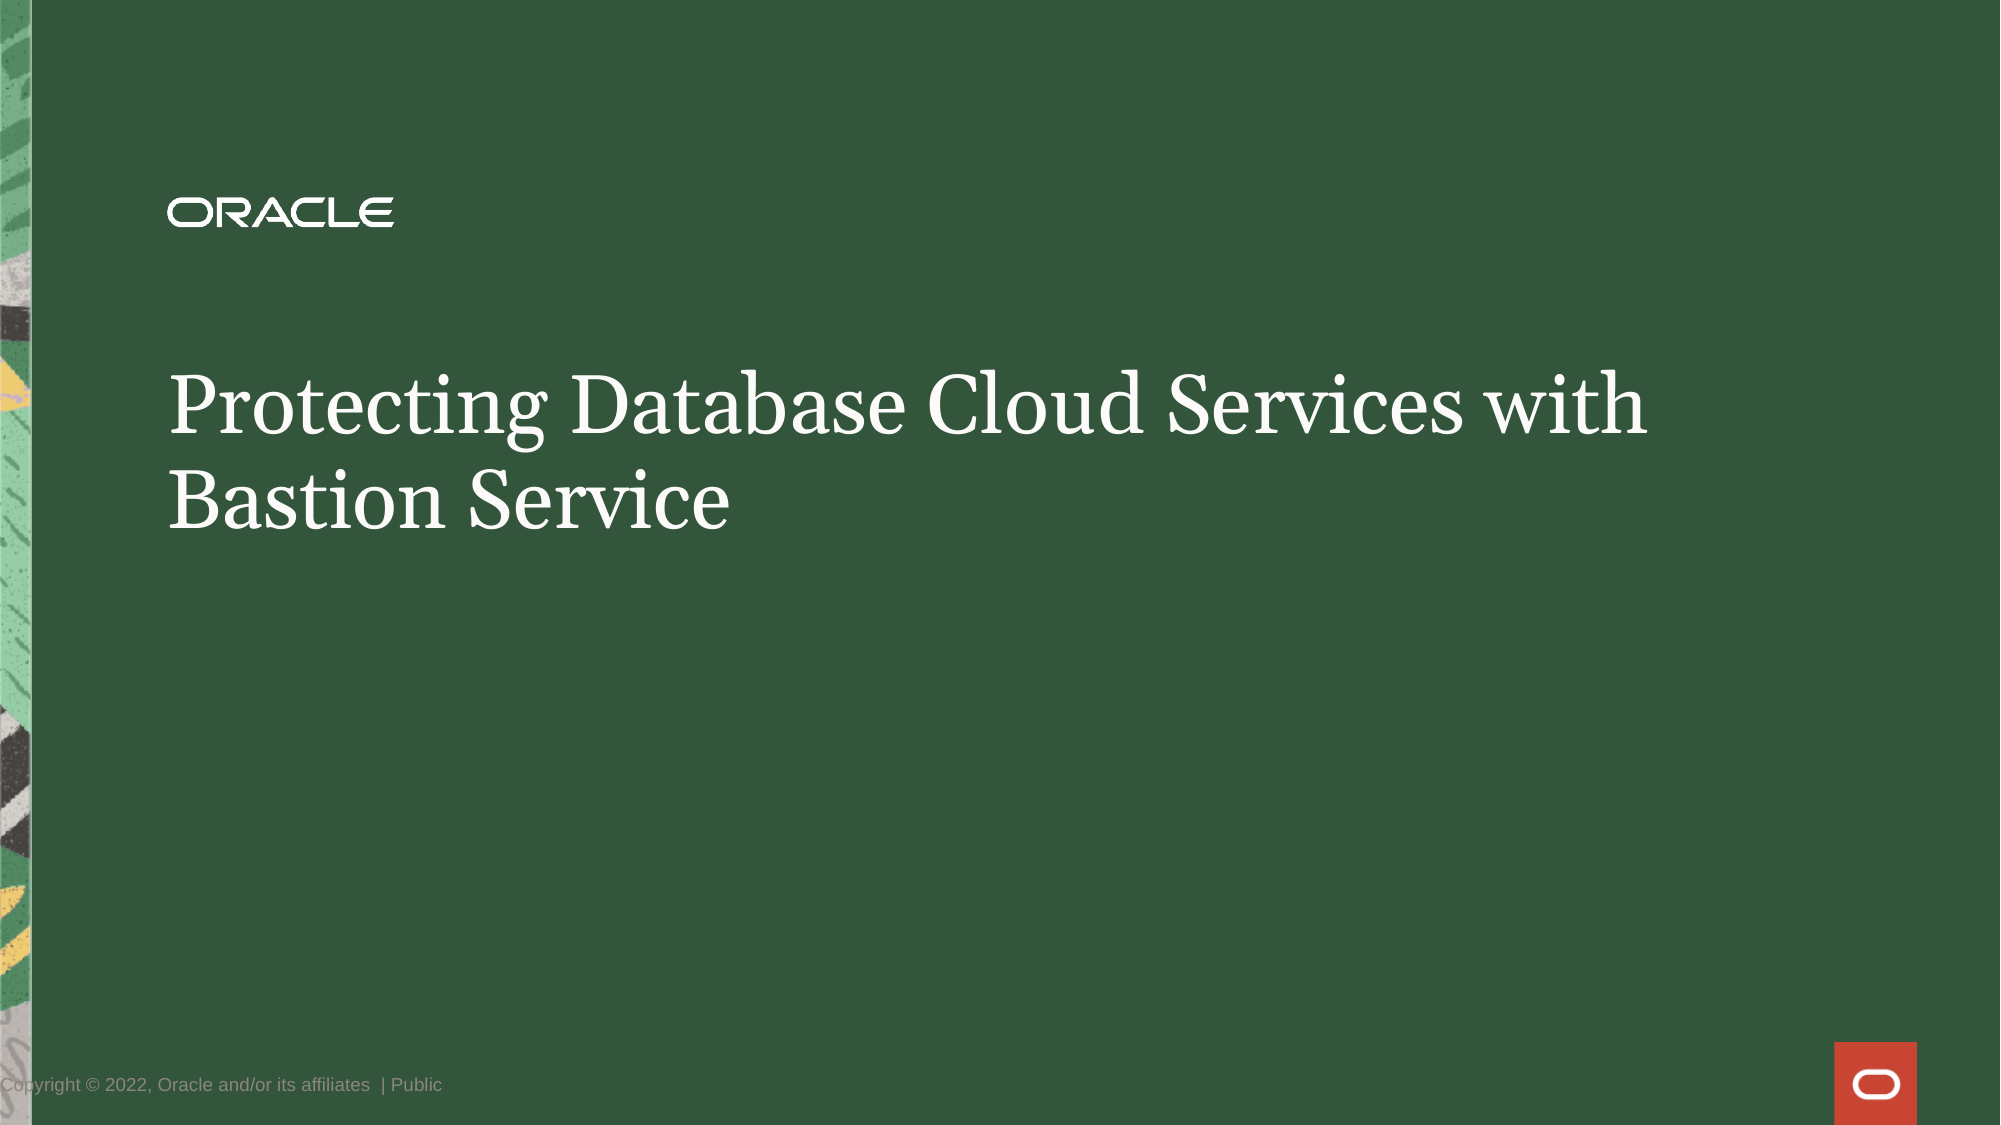

# Protecting Database Cloud Services with Bastion Service

Copyright © 2022, Oracle and/or its affiliates  | Public